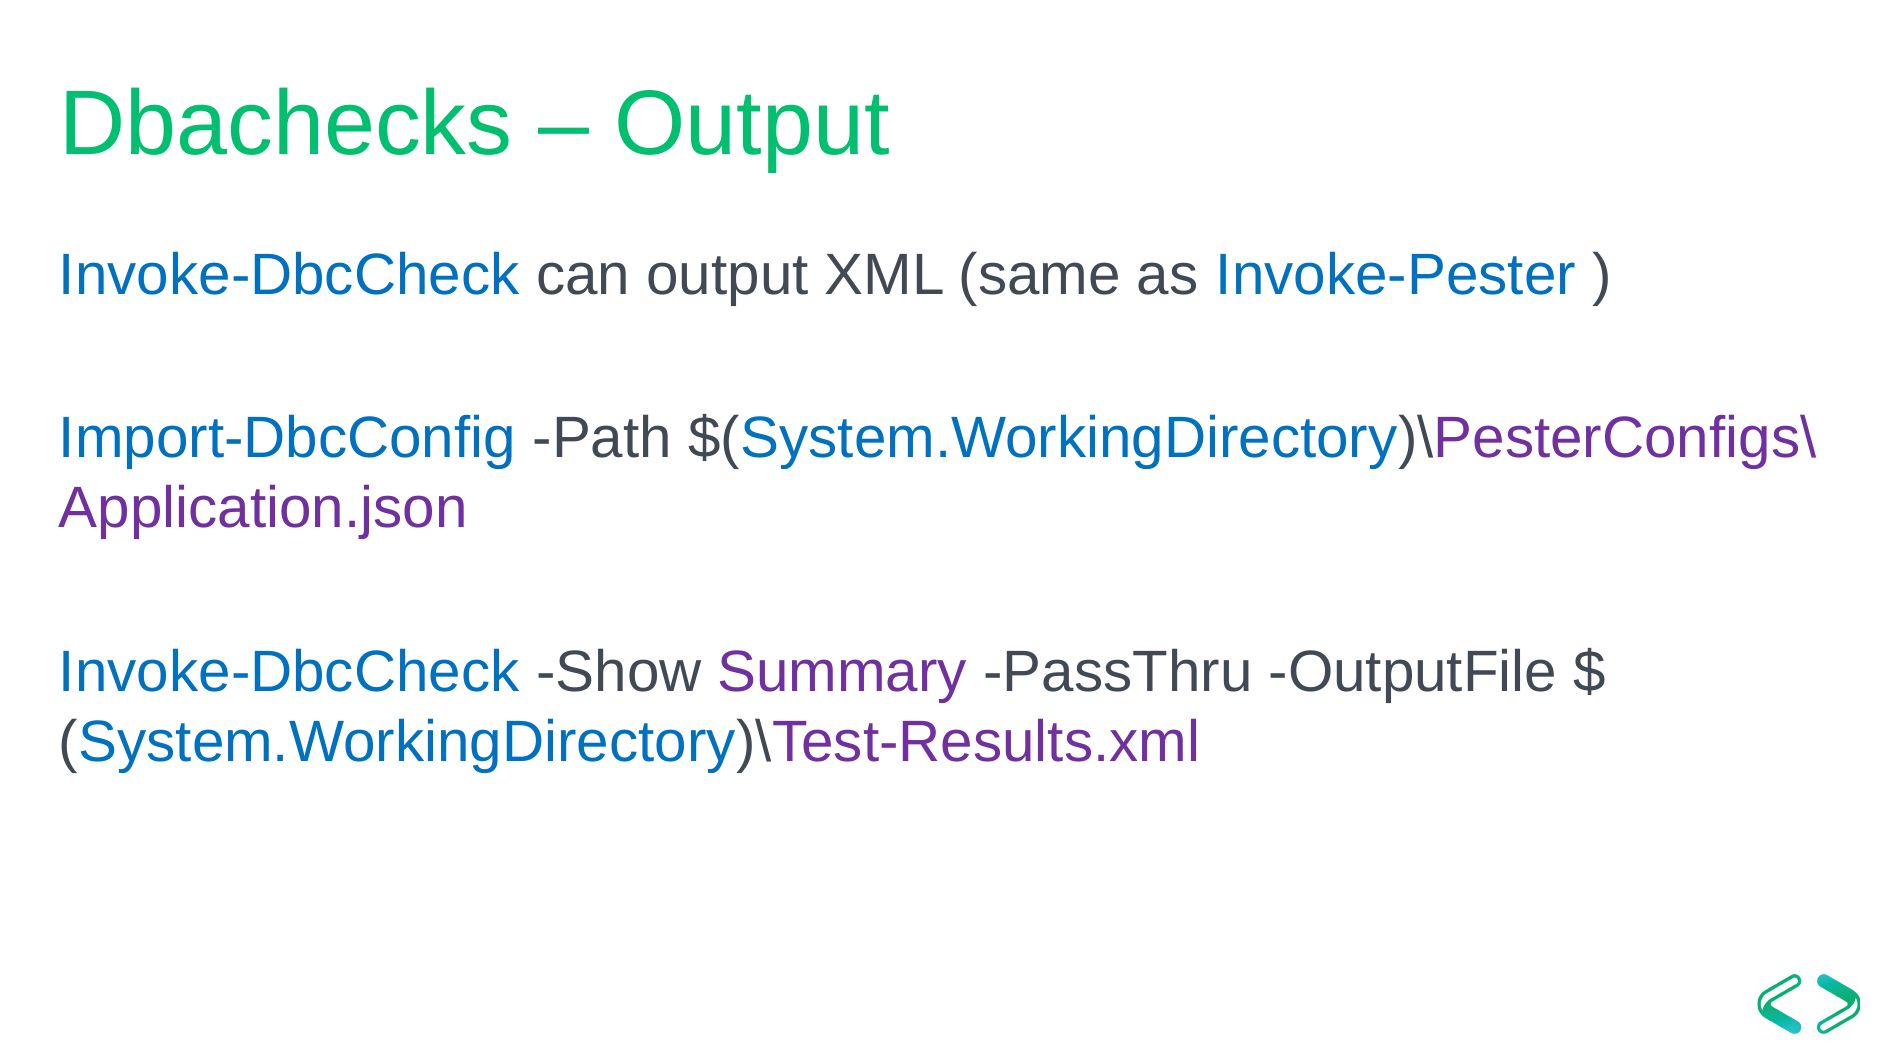

# Dbachecks – Output
Invoke-DbcCheck can output XML (same as Invoke-Pester )

Import-DbcConfig -Path $(System.WorkingDirectory)\PesterConfigs\Application.json

Invoke-DbcCheck -Show Summary -PassThru -OutputFile $(System.WorkingDirectory)\Test-Results.xml